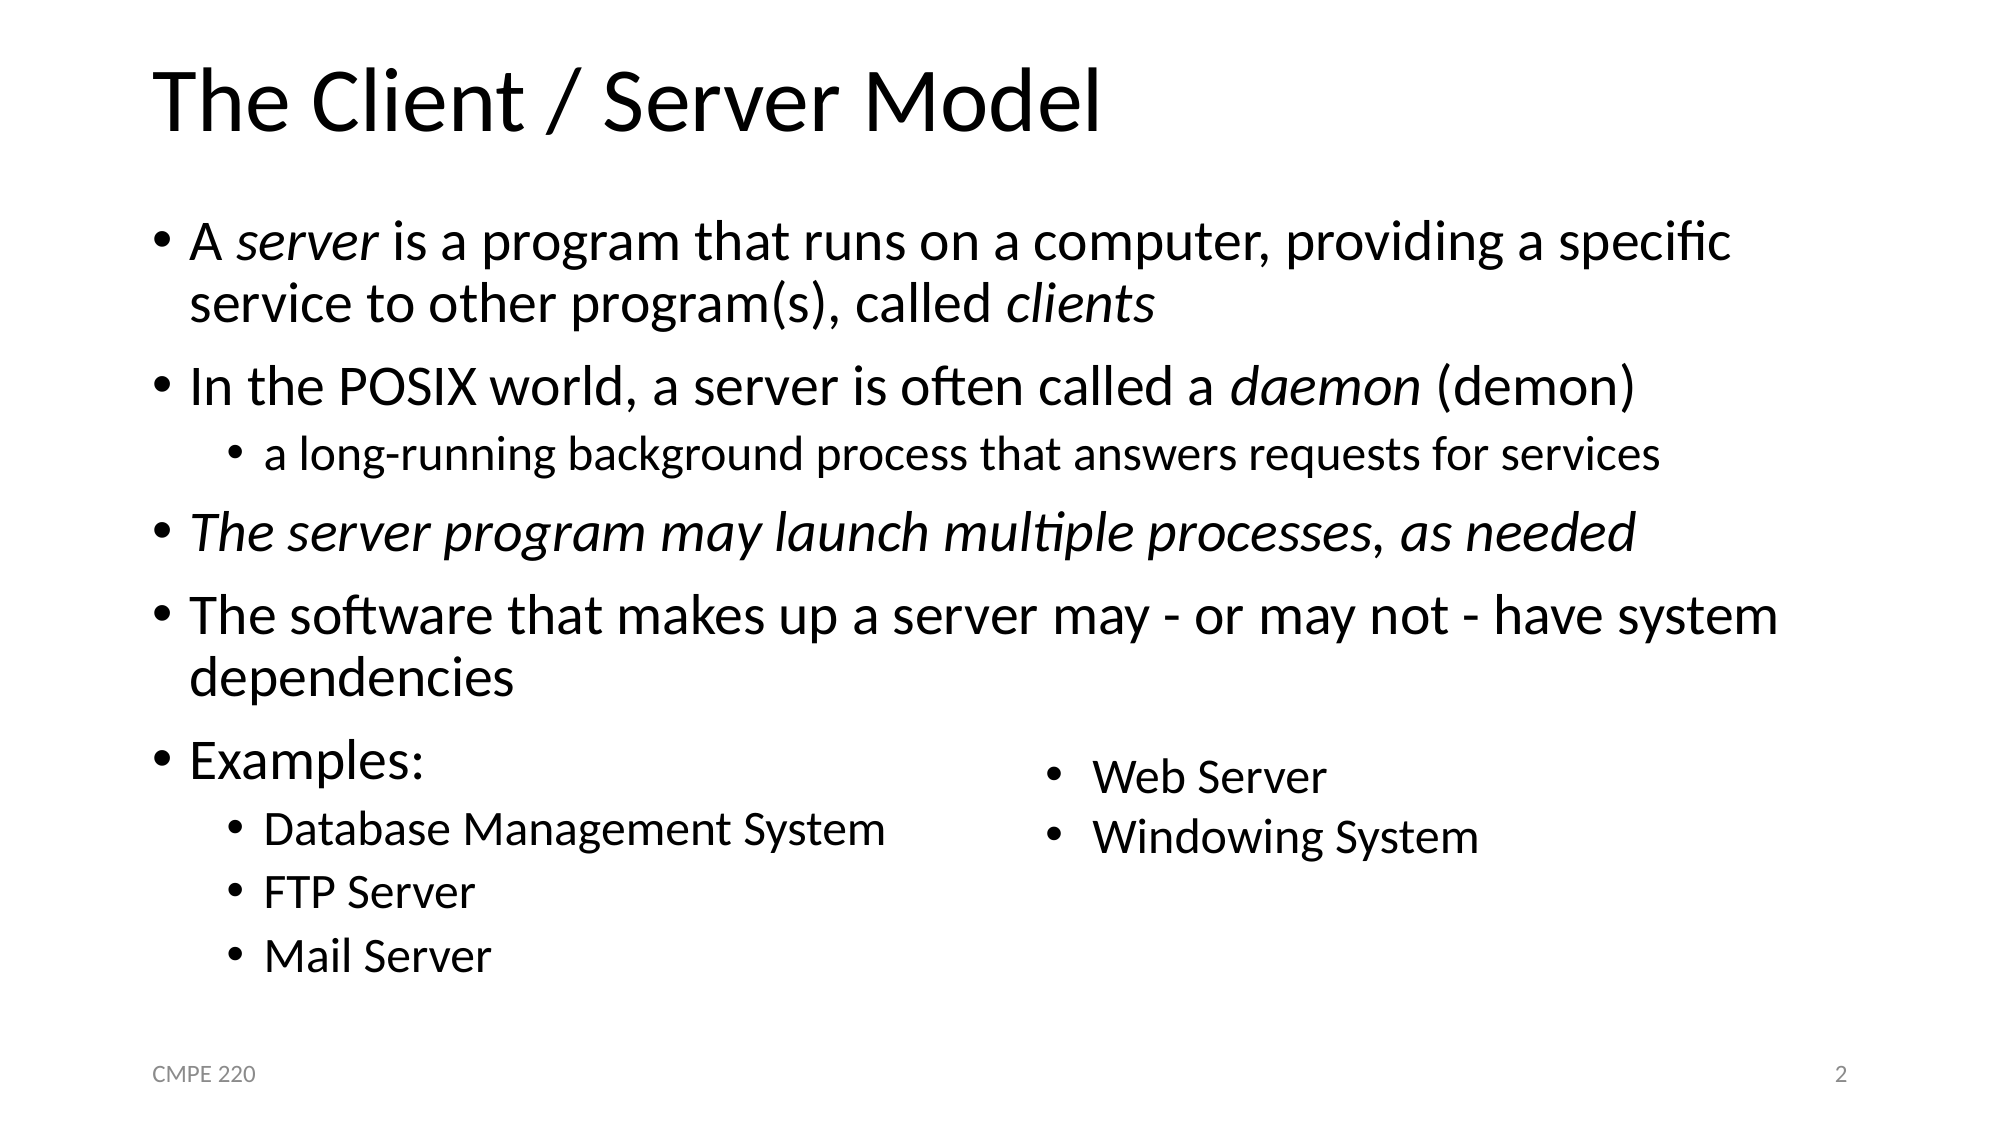

# The Client / Server Model
A server is a program that runs on a computer, providing a specific service to other program(s), called clients
In the POSIX world, a server is often called a daemon (demon)
a long-running background process that answers requests for services
The server program may launch multiple processes, as needed
The software that makes up a server may - or may not - have system dependencies
Examples:
Database Management System
FTP Server
Mail Server
Web Server
Windowing System
CMPE 220
2